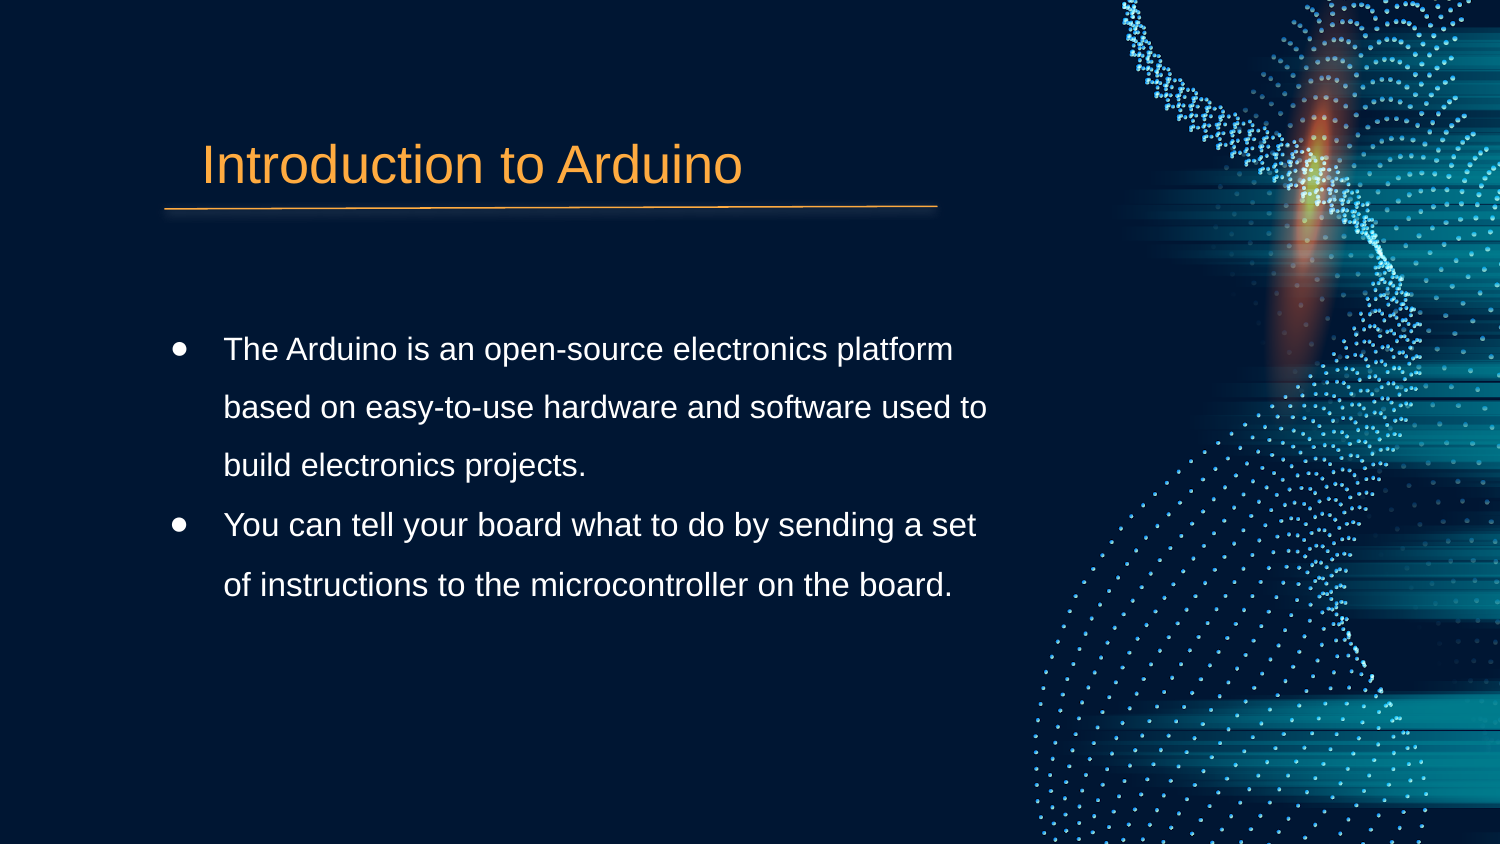

# Introduction to Arduino
The Arduino is an open-source electronics platform based on easy-to-use hardware and software used to build electronics projects.
You can tell your board what to do by sending a set of instructions to the microcontroller on the board.